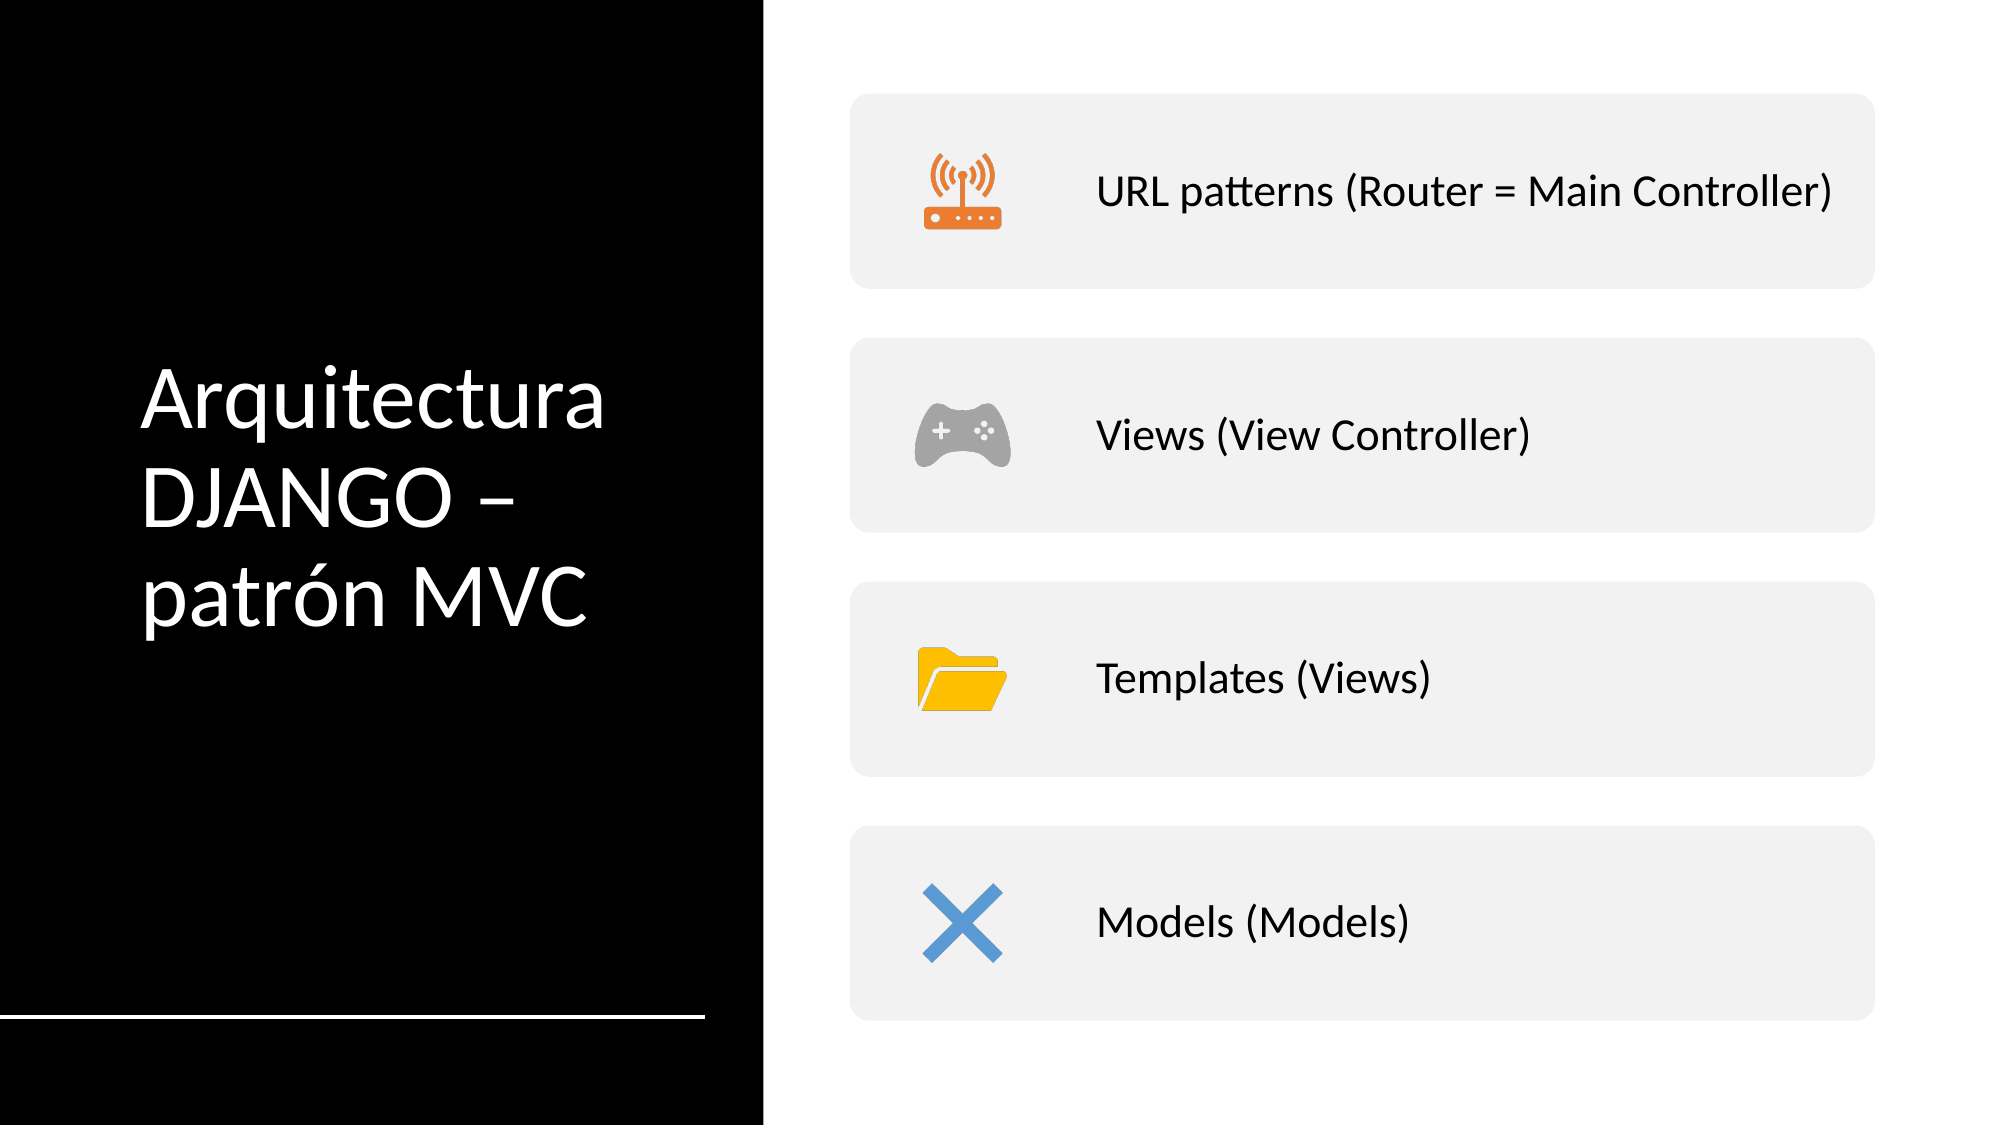

# Arquitectura DJANGO – patrón MVC
URL patterns (Router = Main Controller)
Views (View Controller)
Templates (Views)
Models (Models)